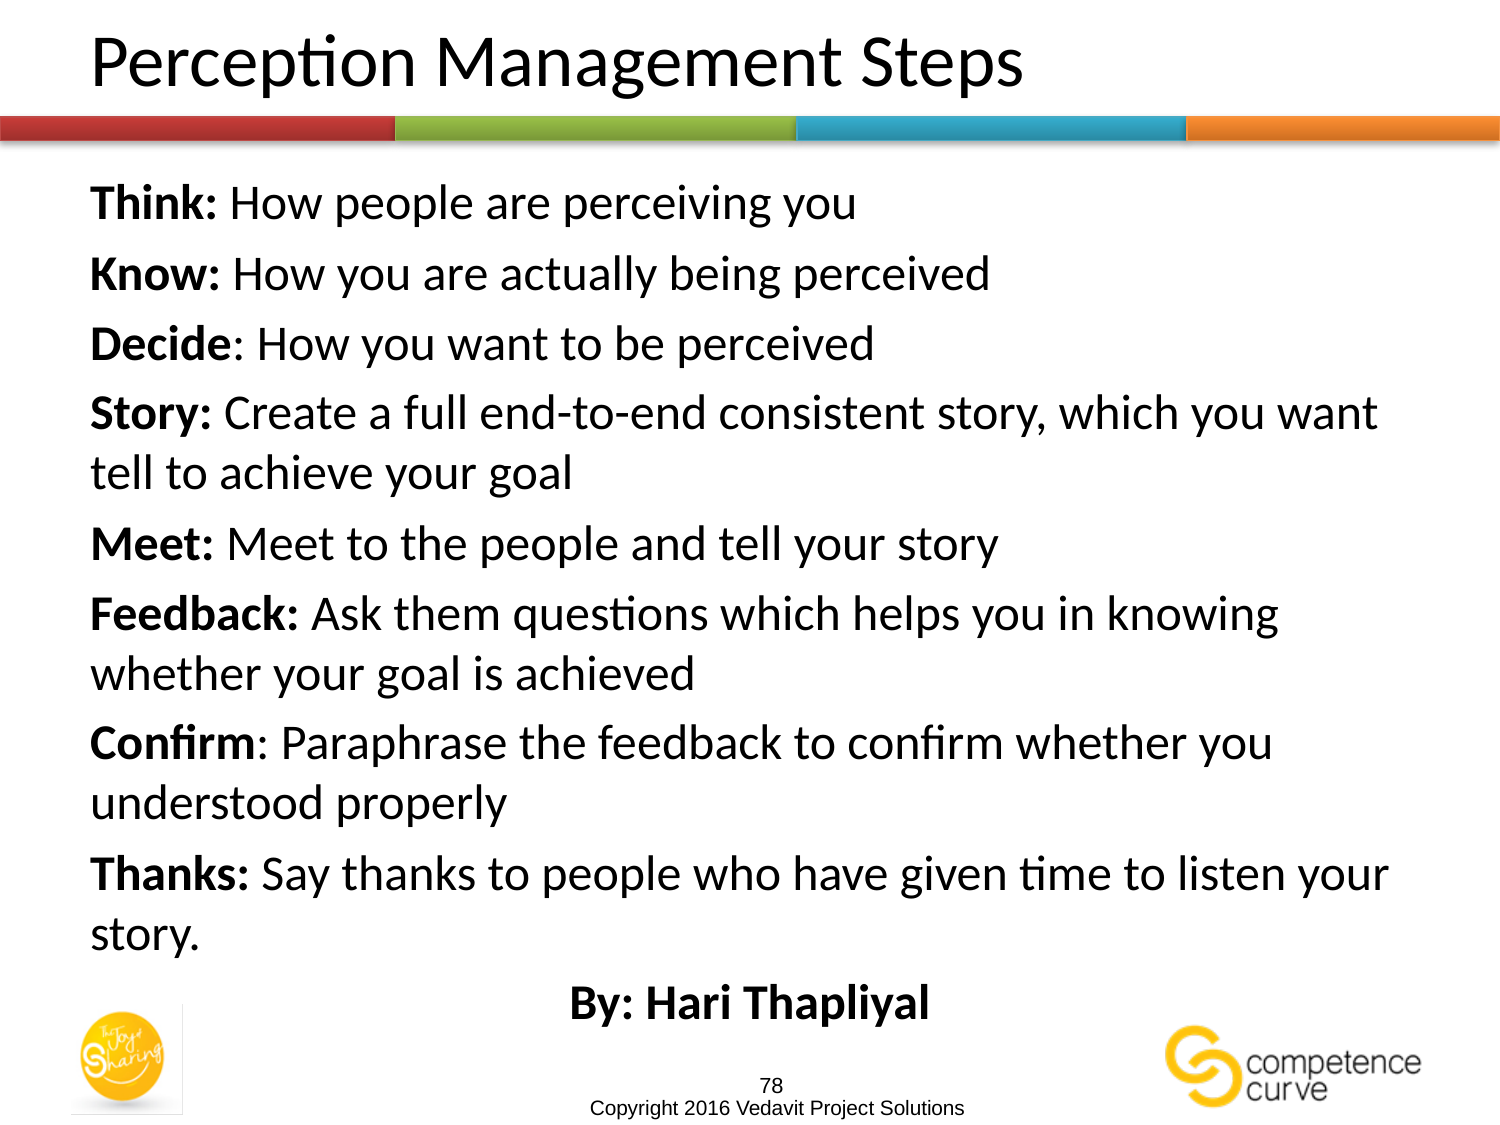

# Perception Management Steps
Think: How people are perceiving you
Know: How you are actually being perceived
Decide: How you want to be perceived
Story: Create a full end-to-end consistent story, which you want tell to achieve your goal
Meet: Meet to the people and tell your story
Feedback: Ask them questions which helps you in knowing whether your goal is achieved
Confirm: Paraphrase the feedback to confirm whether you understood properly
Thanks: Say thanks to people who have given time to listen your story.
By: Hari Thapliyal

78
Copyright 2016 Vedavit Project Solutions